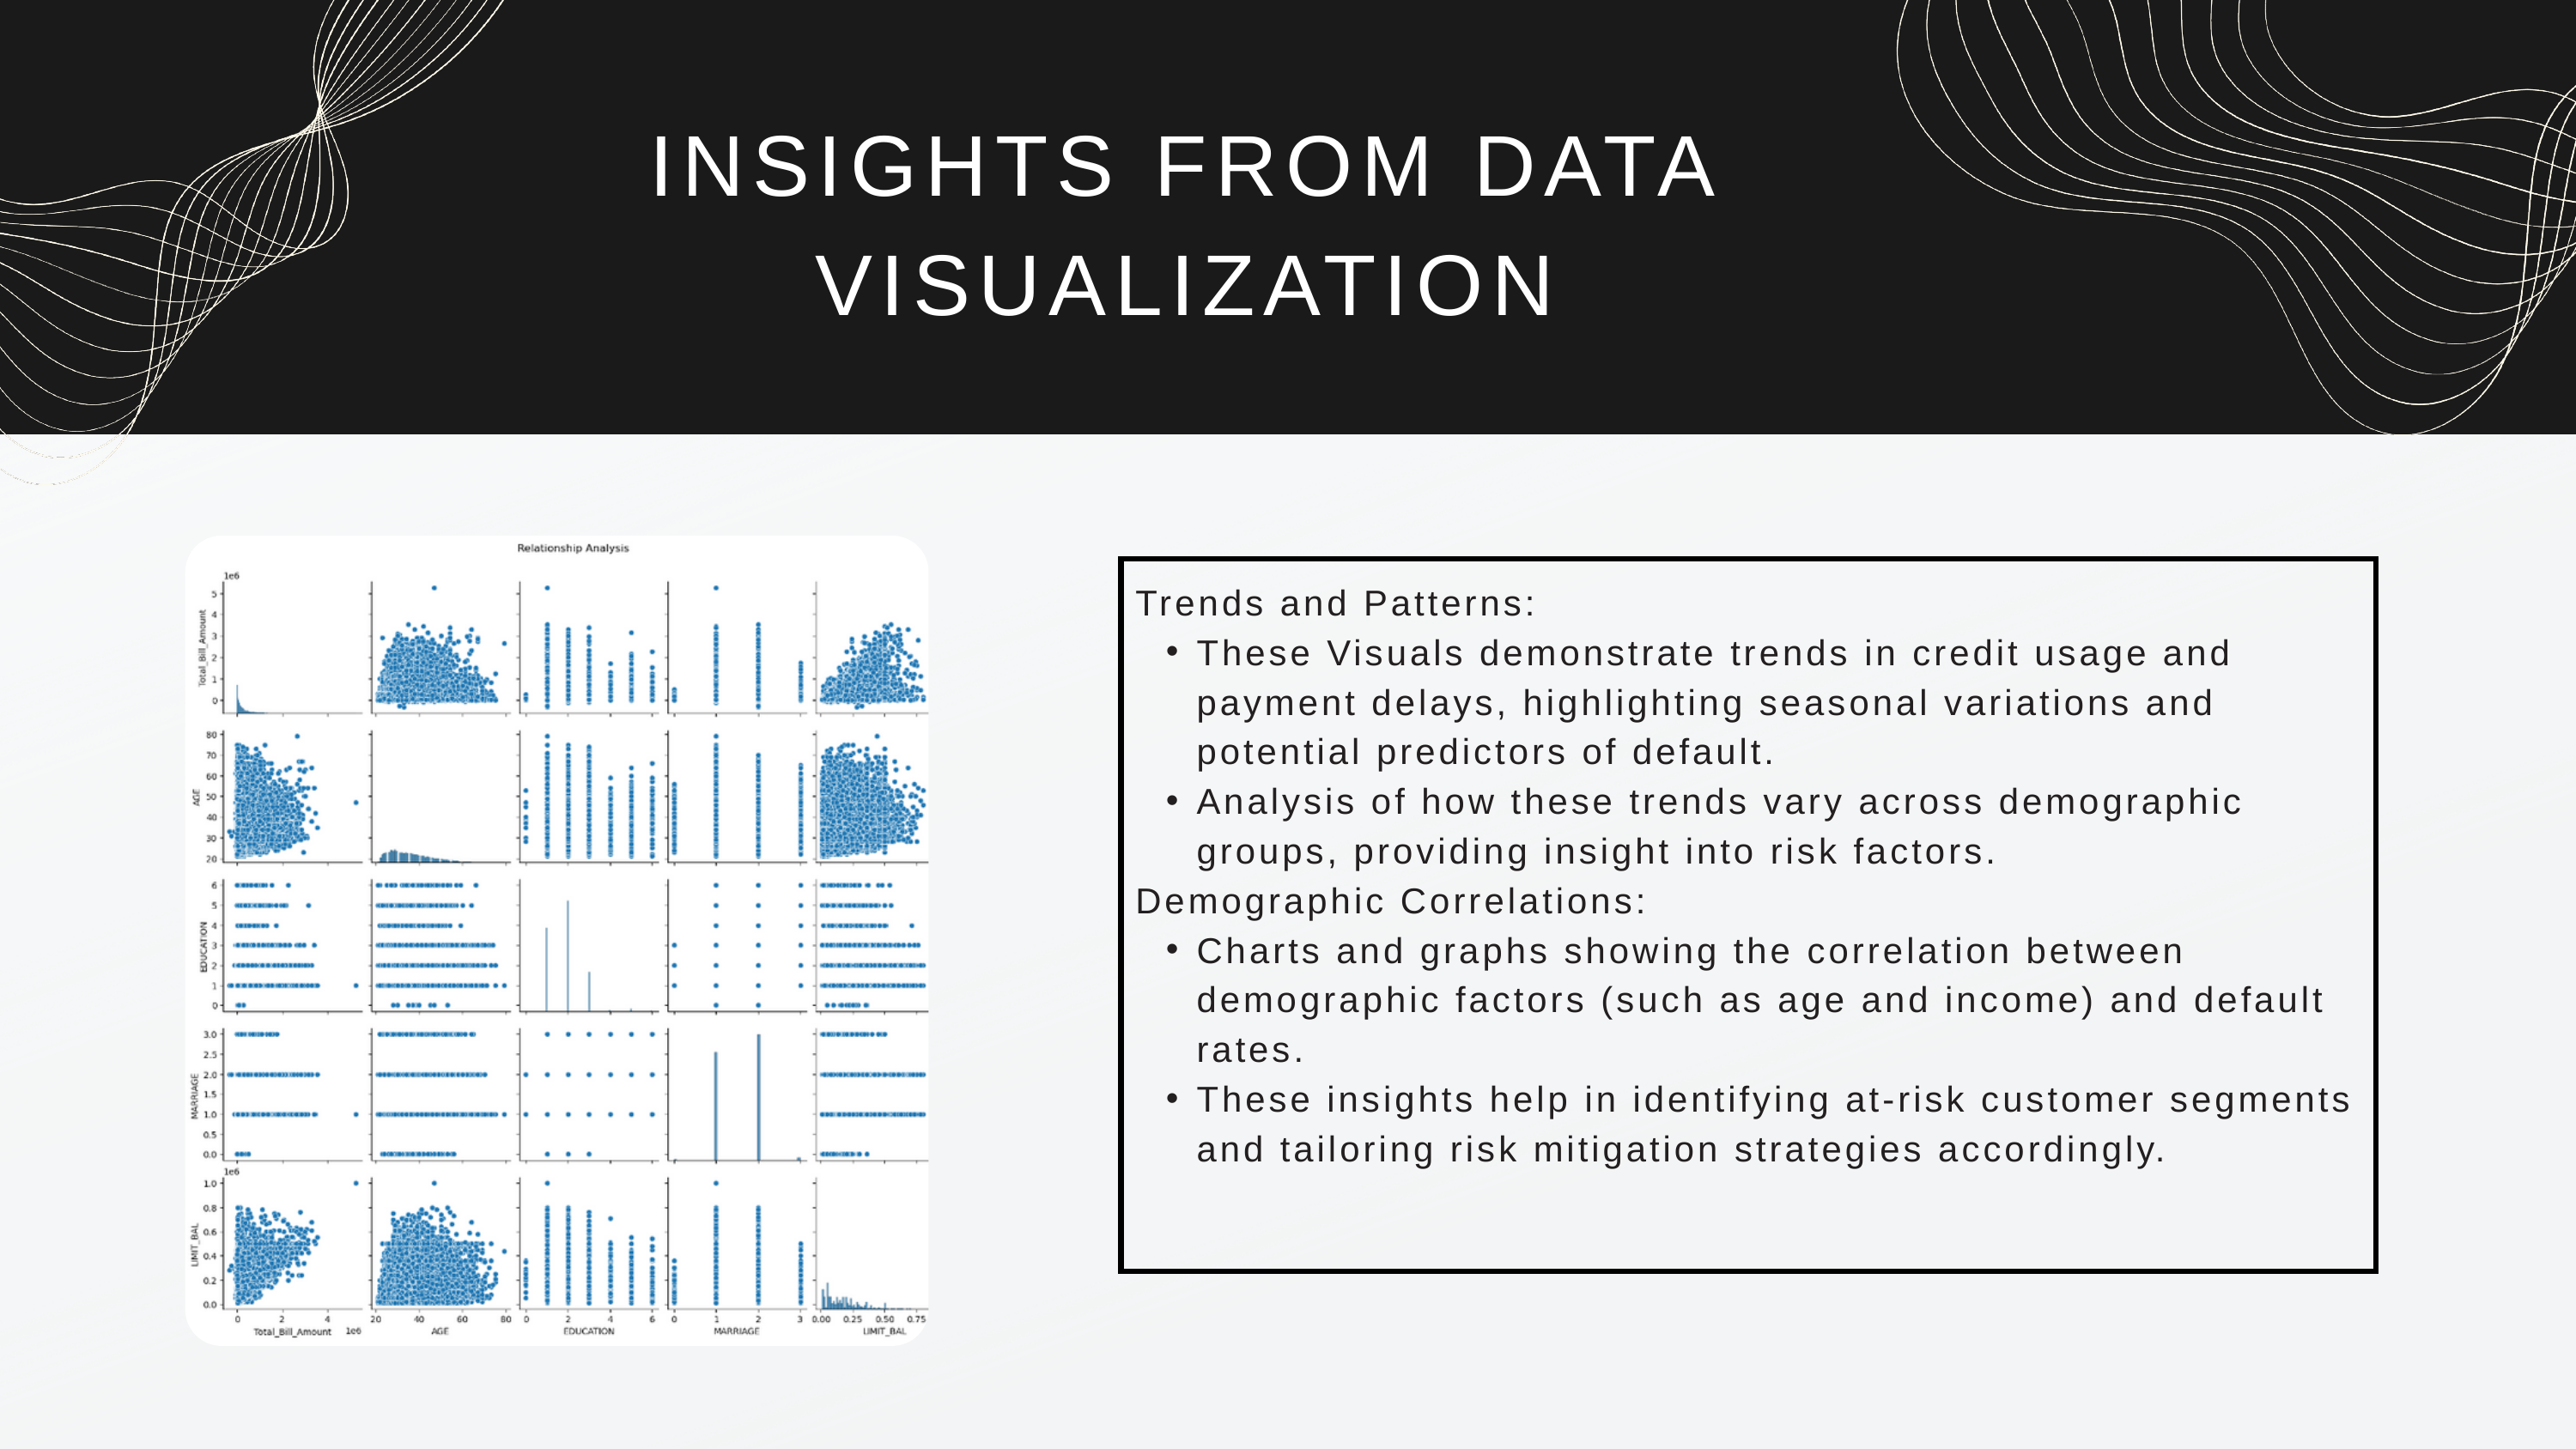

INSIGHTS FROM DATA VISUALIZATION

Trends and Patterns:
These Visuals demonstrate trends in credit usage and payment delays, highlighting seasonal variations and potential predictors of default.
Analysis of how these trends vary across demographic groups, providing insight into risk factors.
Demographic Correlations:
Charts and graphs showing the correlation between demographic factors (such as age and income) and default rates.
These insights help in identifying at-risk customer segments and tailoring risk mitigation strategies accordingly.